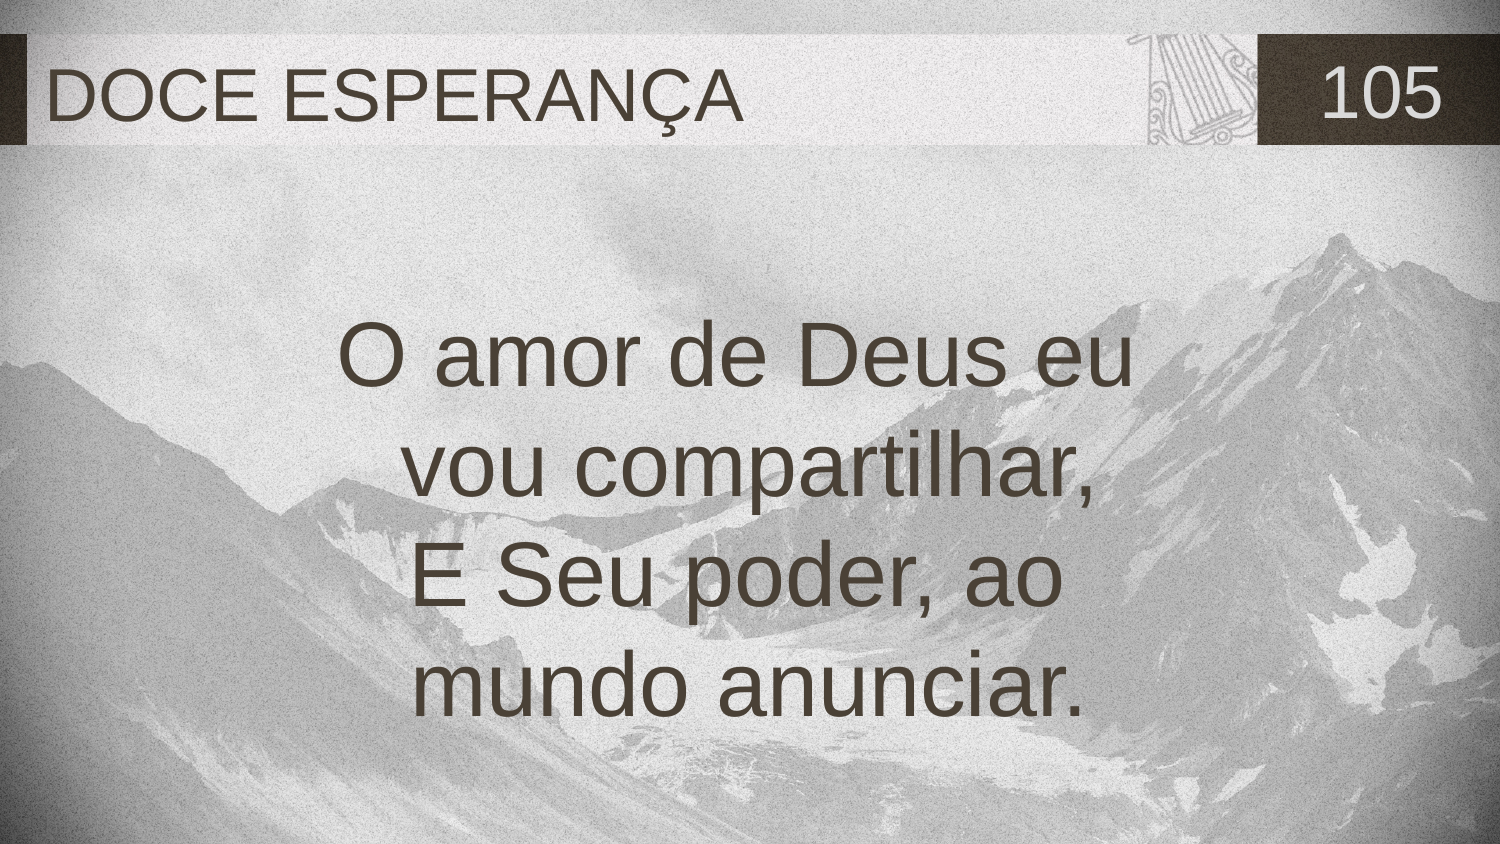

# DOCE ESPERANÇA
105
O amor de Deus eu
vou compartilhar,
E Seu poder, ao
mundo anunciar.